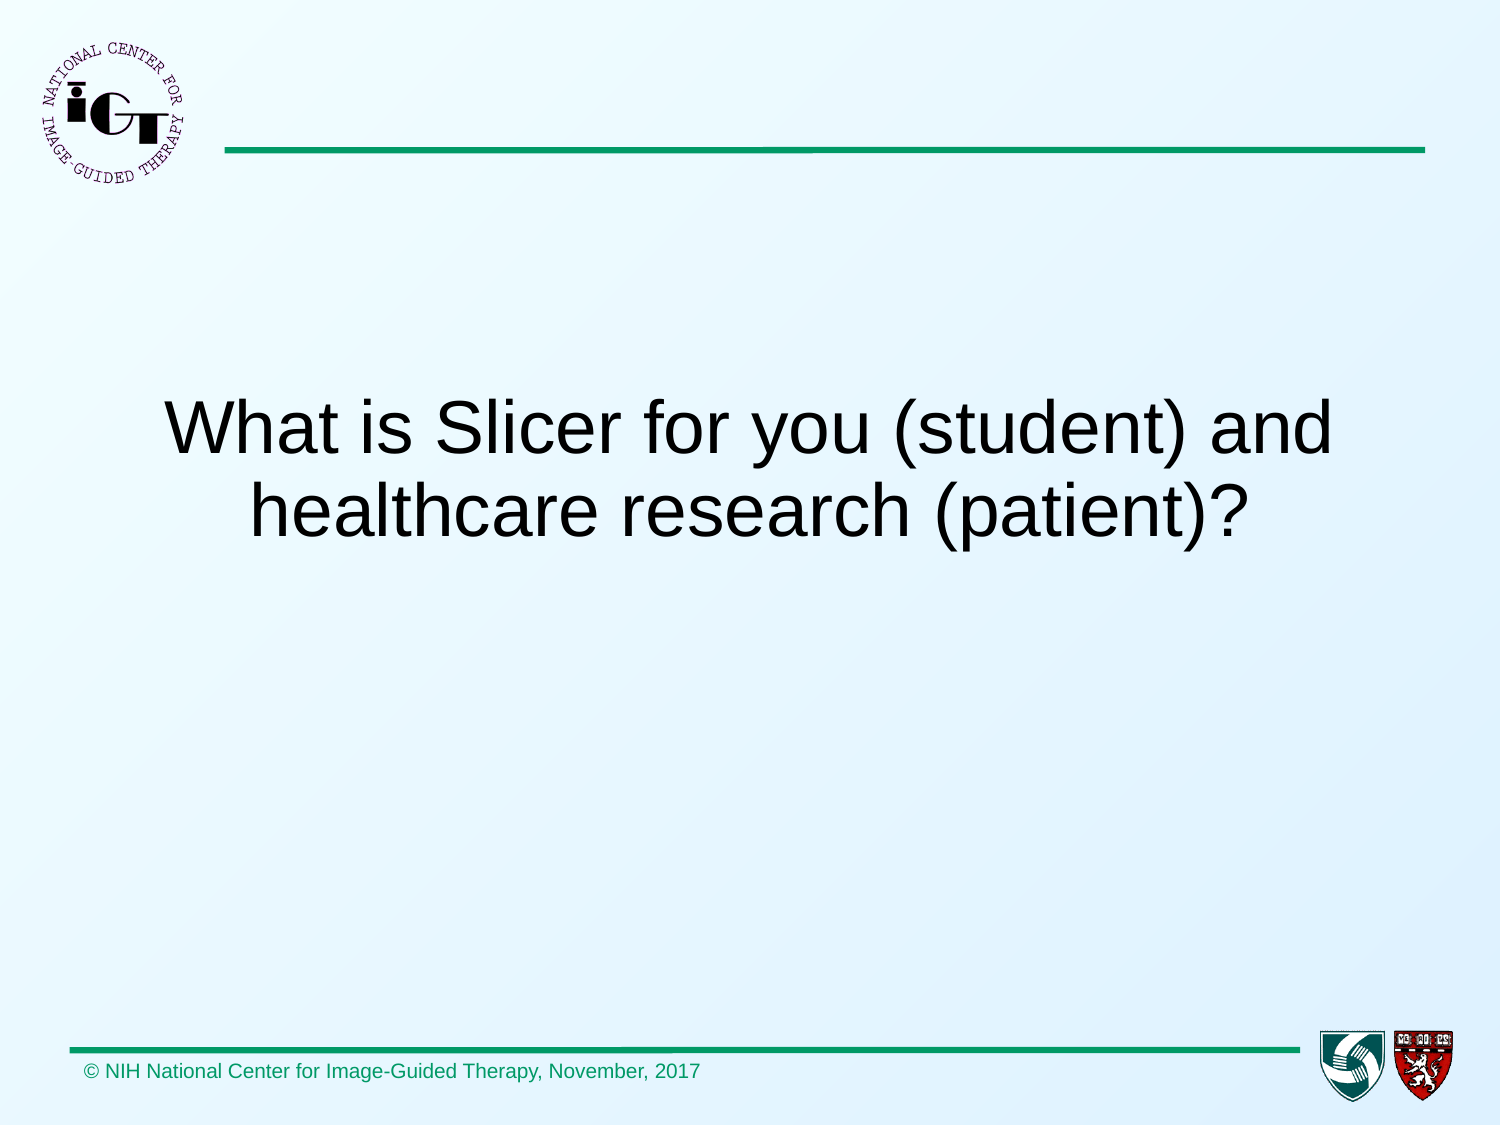

# What is Slicer for you (student) and healthcare research (patient)?